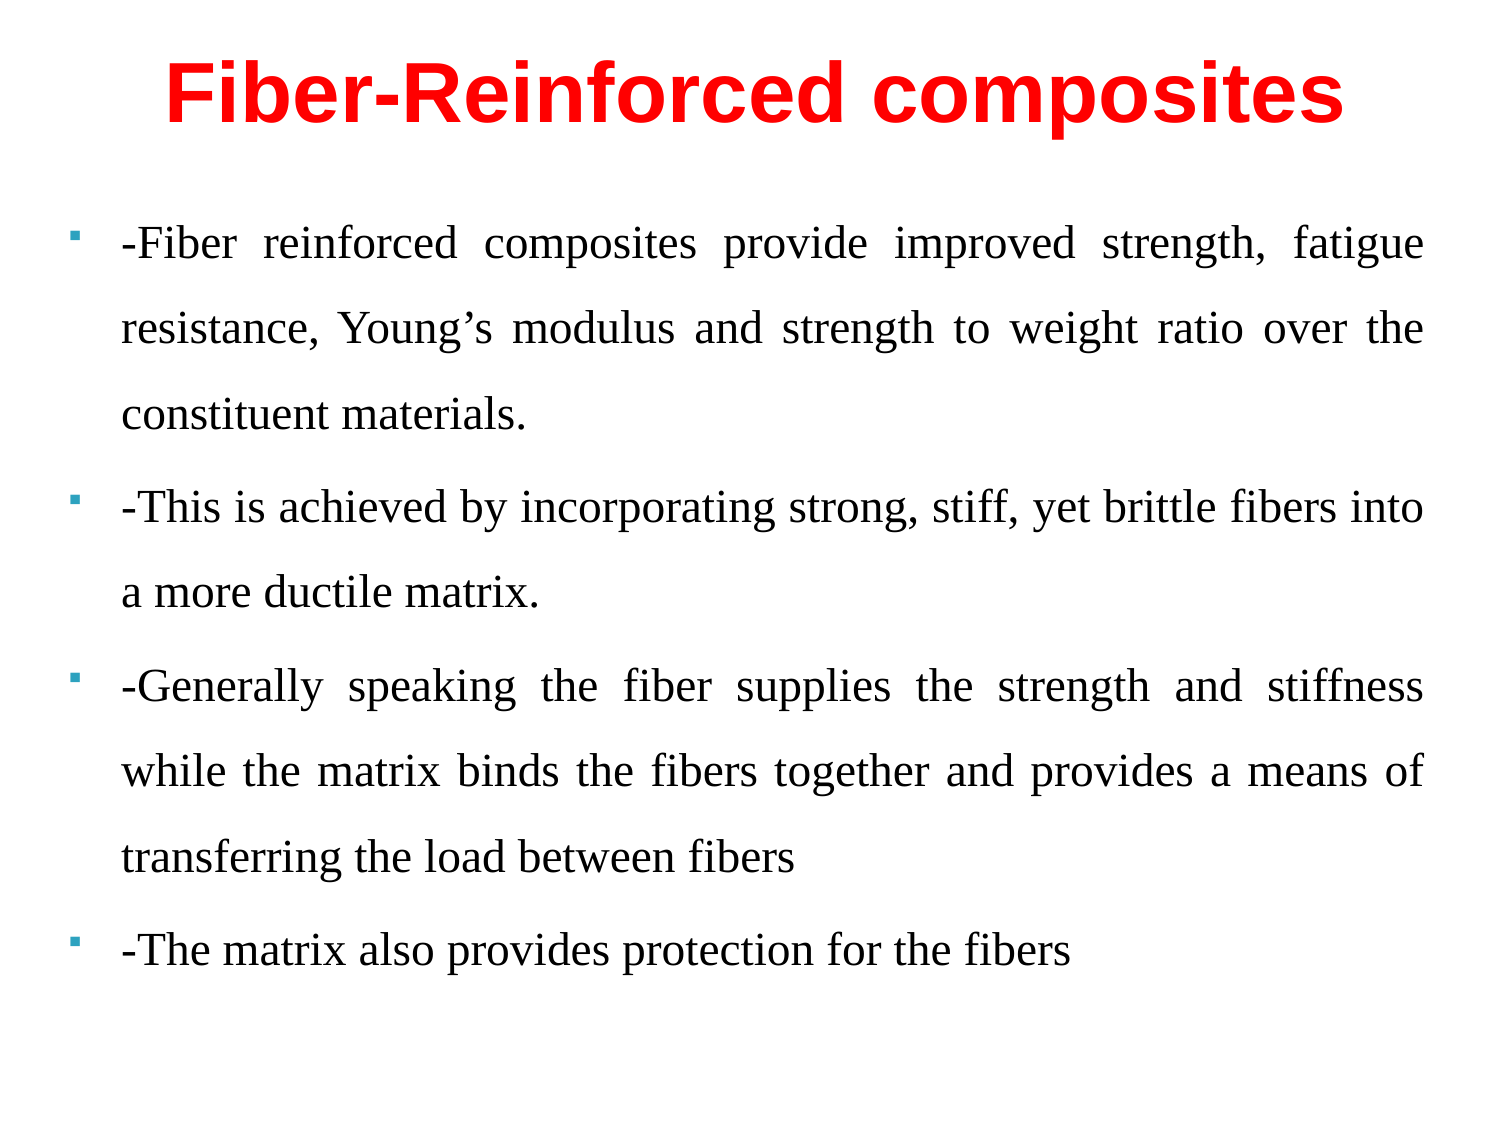

# Fiber‑Reinforced composites
-Fiber reinforced composites provide improved strength, fatigue resistance, Young’s modulus and strength to weight ratio over the constituent materials.
-This is achieved by incorporating strong, stiff, yet brittle fibers into a more ductile matrix.
-Generally speaking the fiber supplies the strength and stiffness while the matrix binds the fibers together and provides a means of transferring the load between fibers
-The matrix also provides protection for the fibers